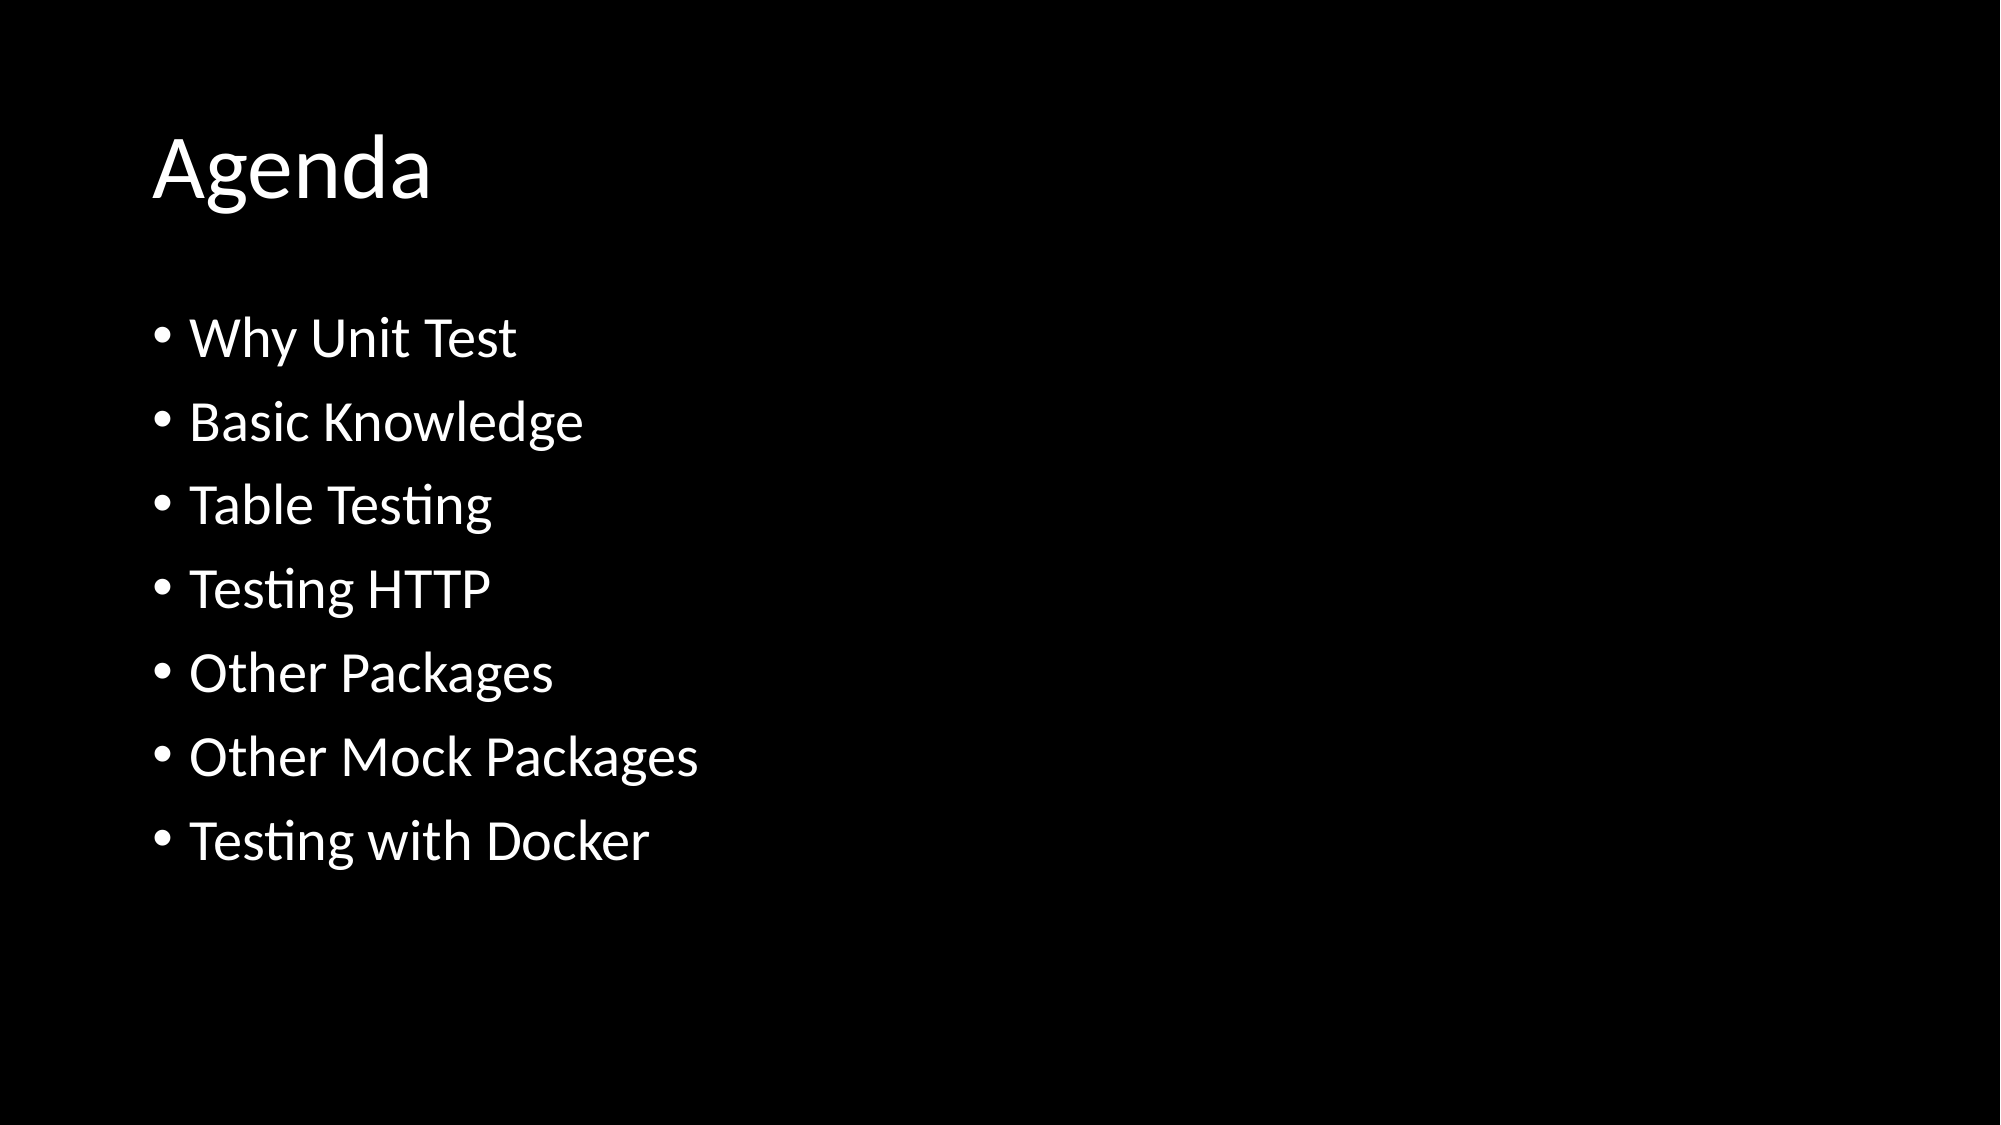

# Agenda
Why Unit Test
Basic Knowledge
Table Testing
Testing HTTP
Other Packages
Other Mock Packages
Testing with Docker